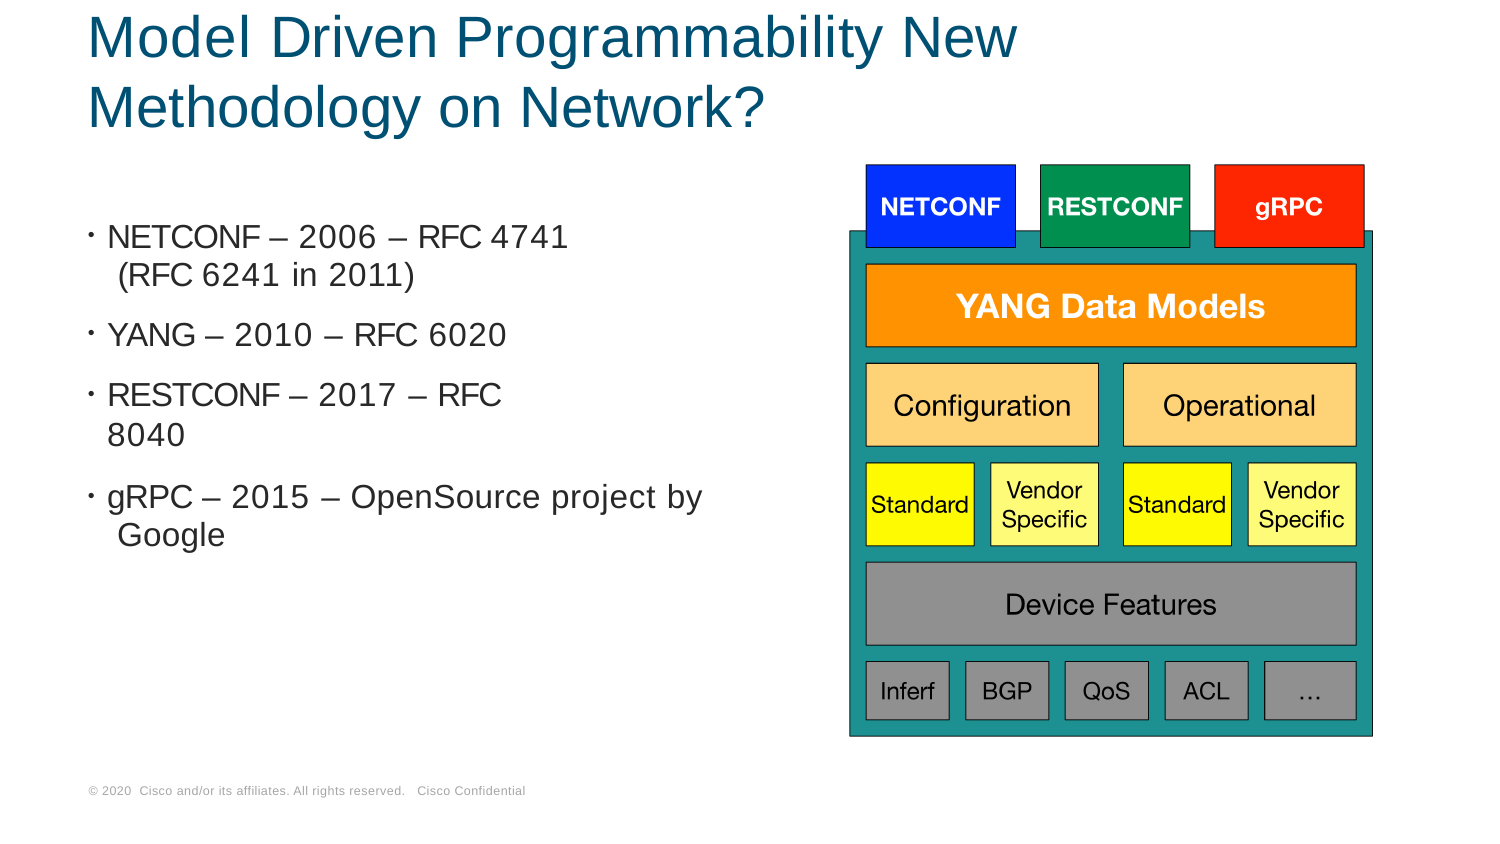

# Model Driven Programmability New Methodology on Network?

NETCONF – 2006 – RFC 4741  (RFC 6241 in 2011)
YANG – 2010 – RFC 6020
RESTCONF – 2017 – RFC 8040
gRPC – 2015 – OpenSource project by  Google